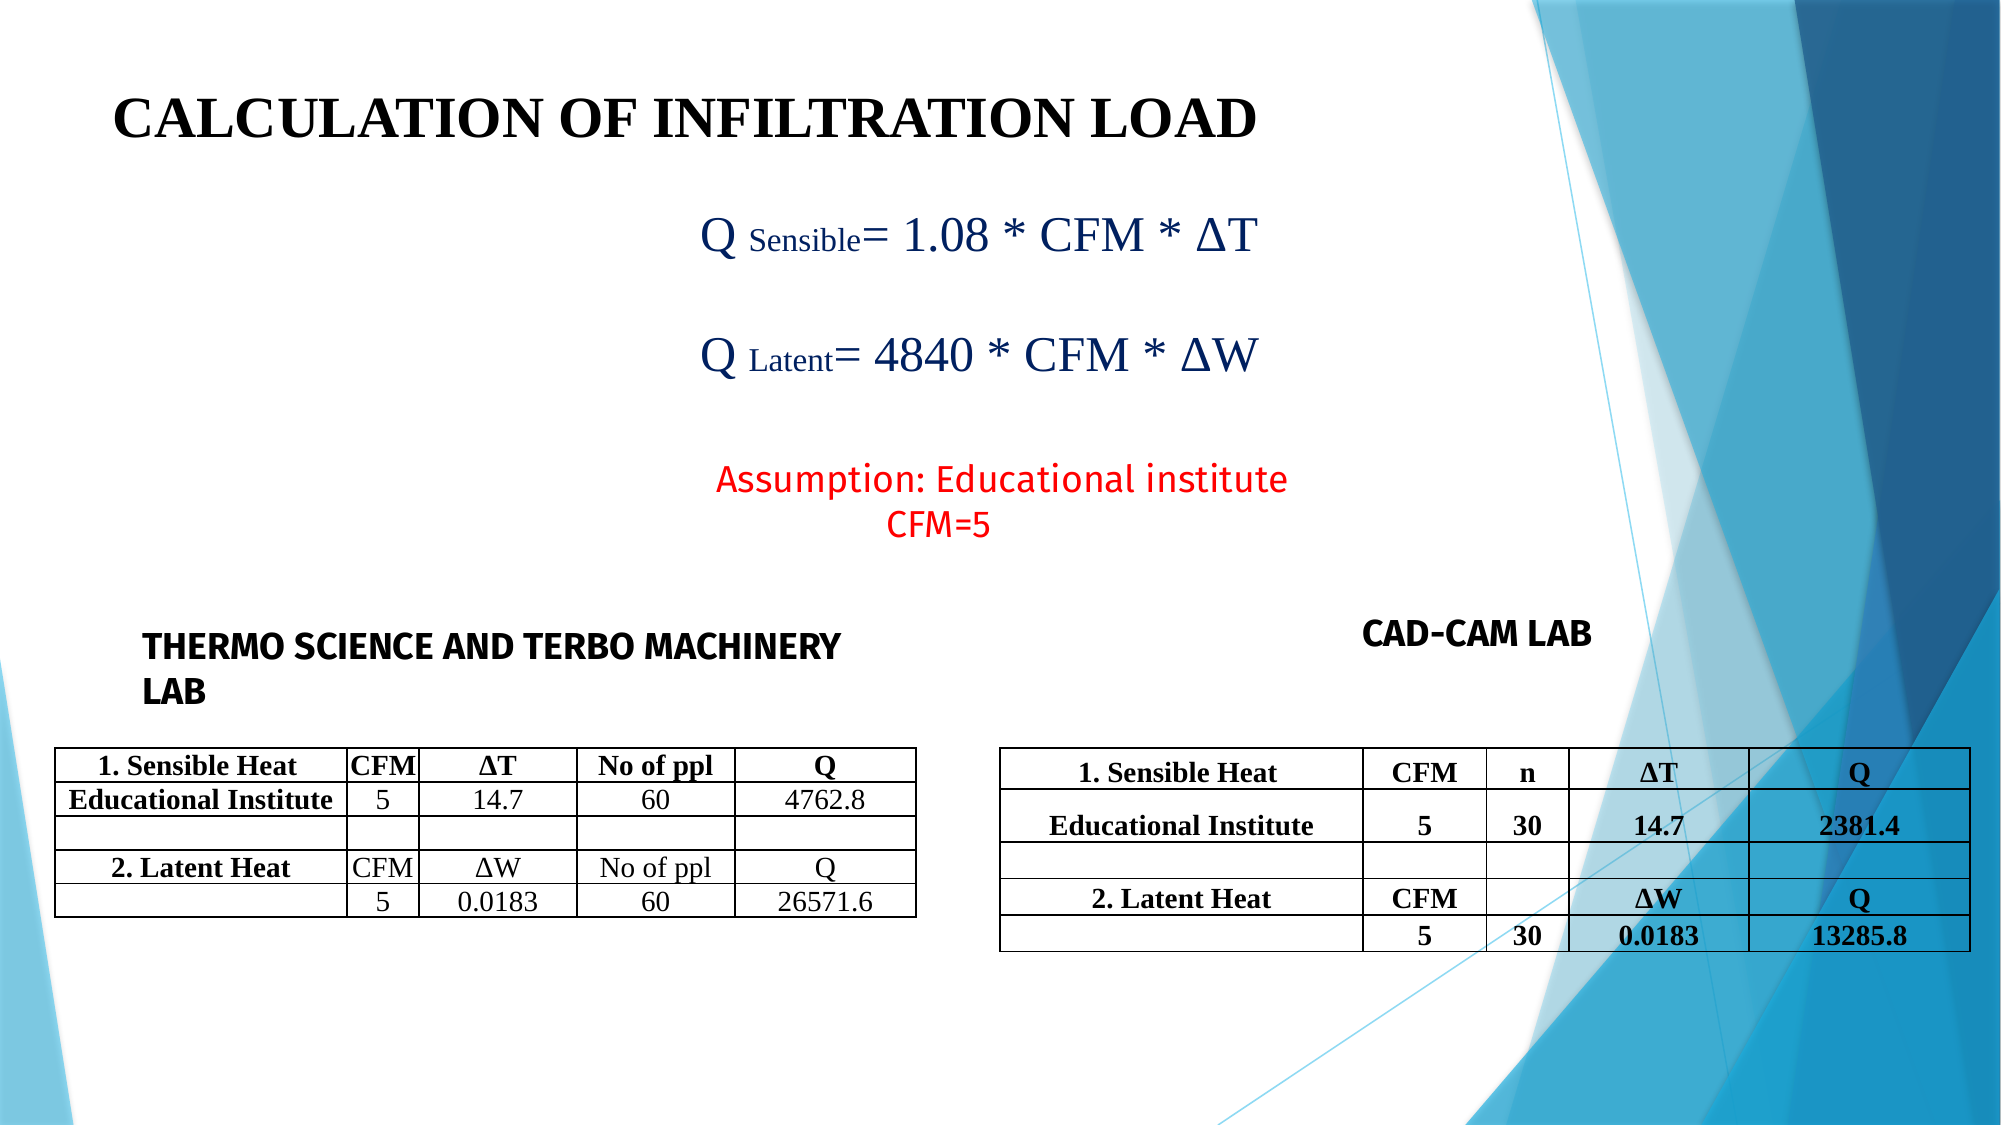

Calculation of infiltration load
Q Sensible= 1.08 * CFM * ΔT

Q Latent= 4840 * CFM * ΔW

Assumption: Educational institute
                 CFM=5
CAD-CAM LAB
THERMO SCIENCE AND TERBO MACHINERY LAB
| 1. Sensible Heat | CFM | ΔT | No of ppl | Q |
| --- | --- | --- | --- | --- |
| Educational Institute | 5 | 14.7 | 60 | 4762.8 |
|  |  |  |  |  |
| 2. Latent Heat | CFM | ΔW | No of ppl | Q |
|  | 5 | 0.0183 | 60 | 26571.6 |
| 1. Sensible Heat | CFM | n | ΔT | Q |
| --- | --- | --- | --- | --- |
| Educational Institute | 5 | 30 | 14.7 | 2381.4 |
|  |  |  |  |  |
| 2. Latent Heat | CFM |  | ΔW | Q |
|  | 5 | 30 | 0.0183 | 13285.8 |